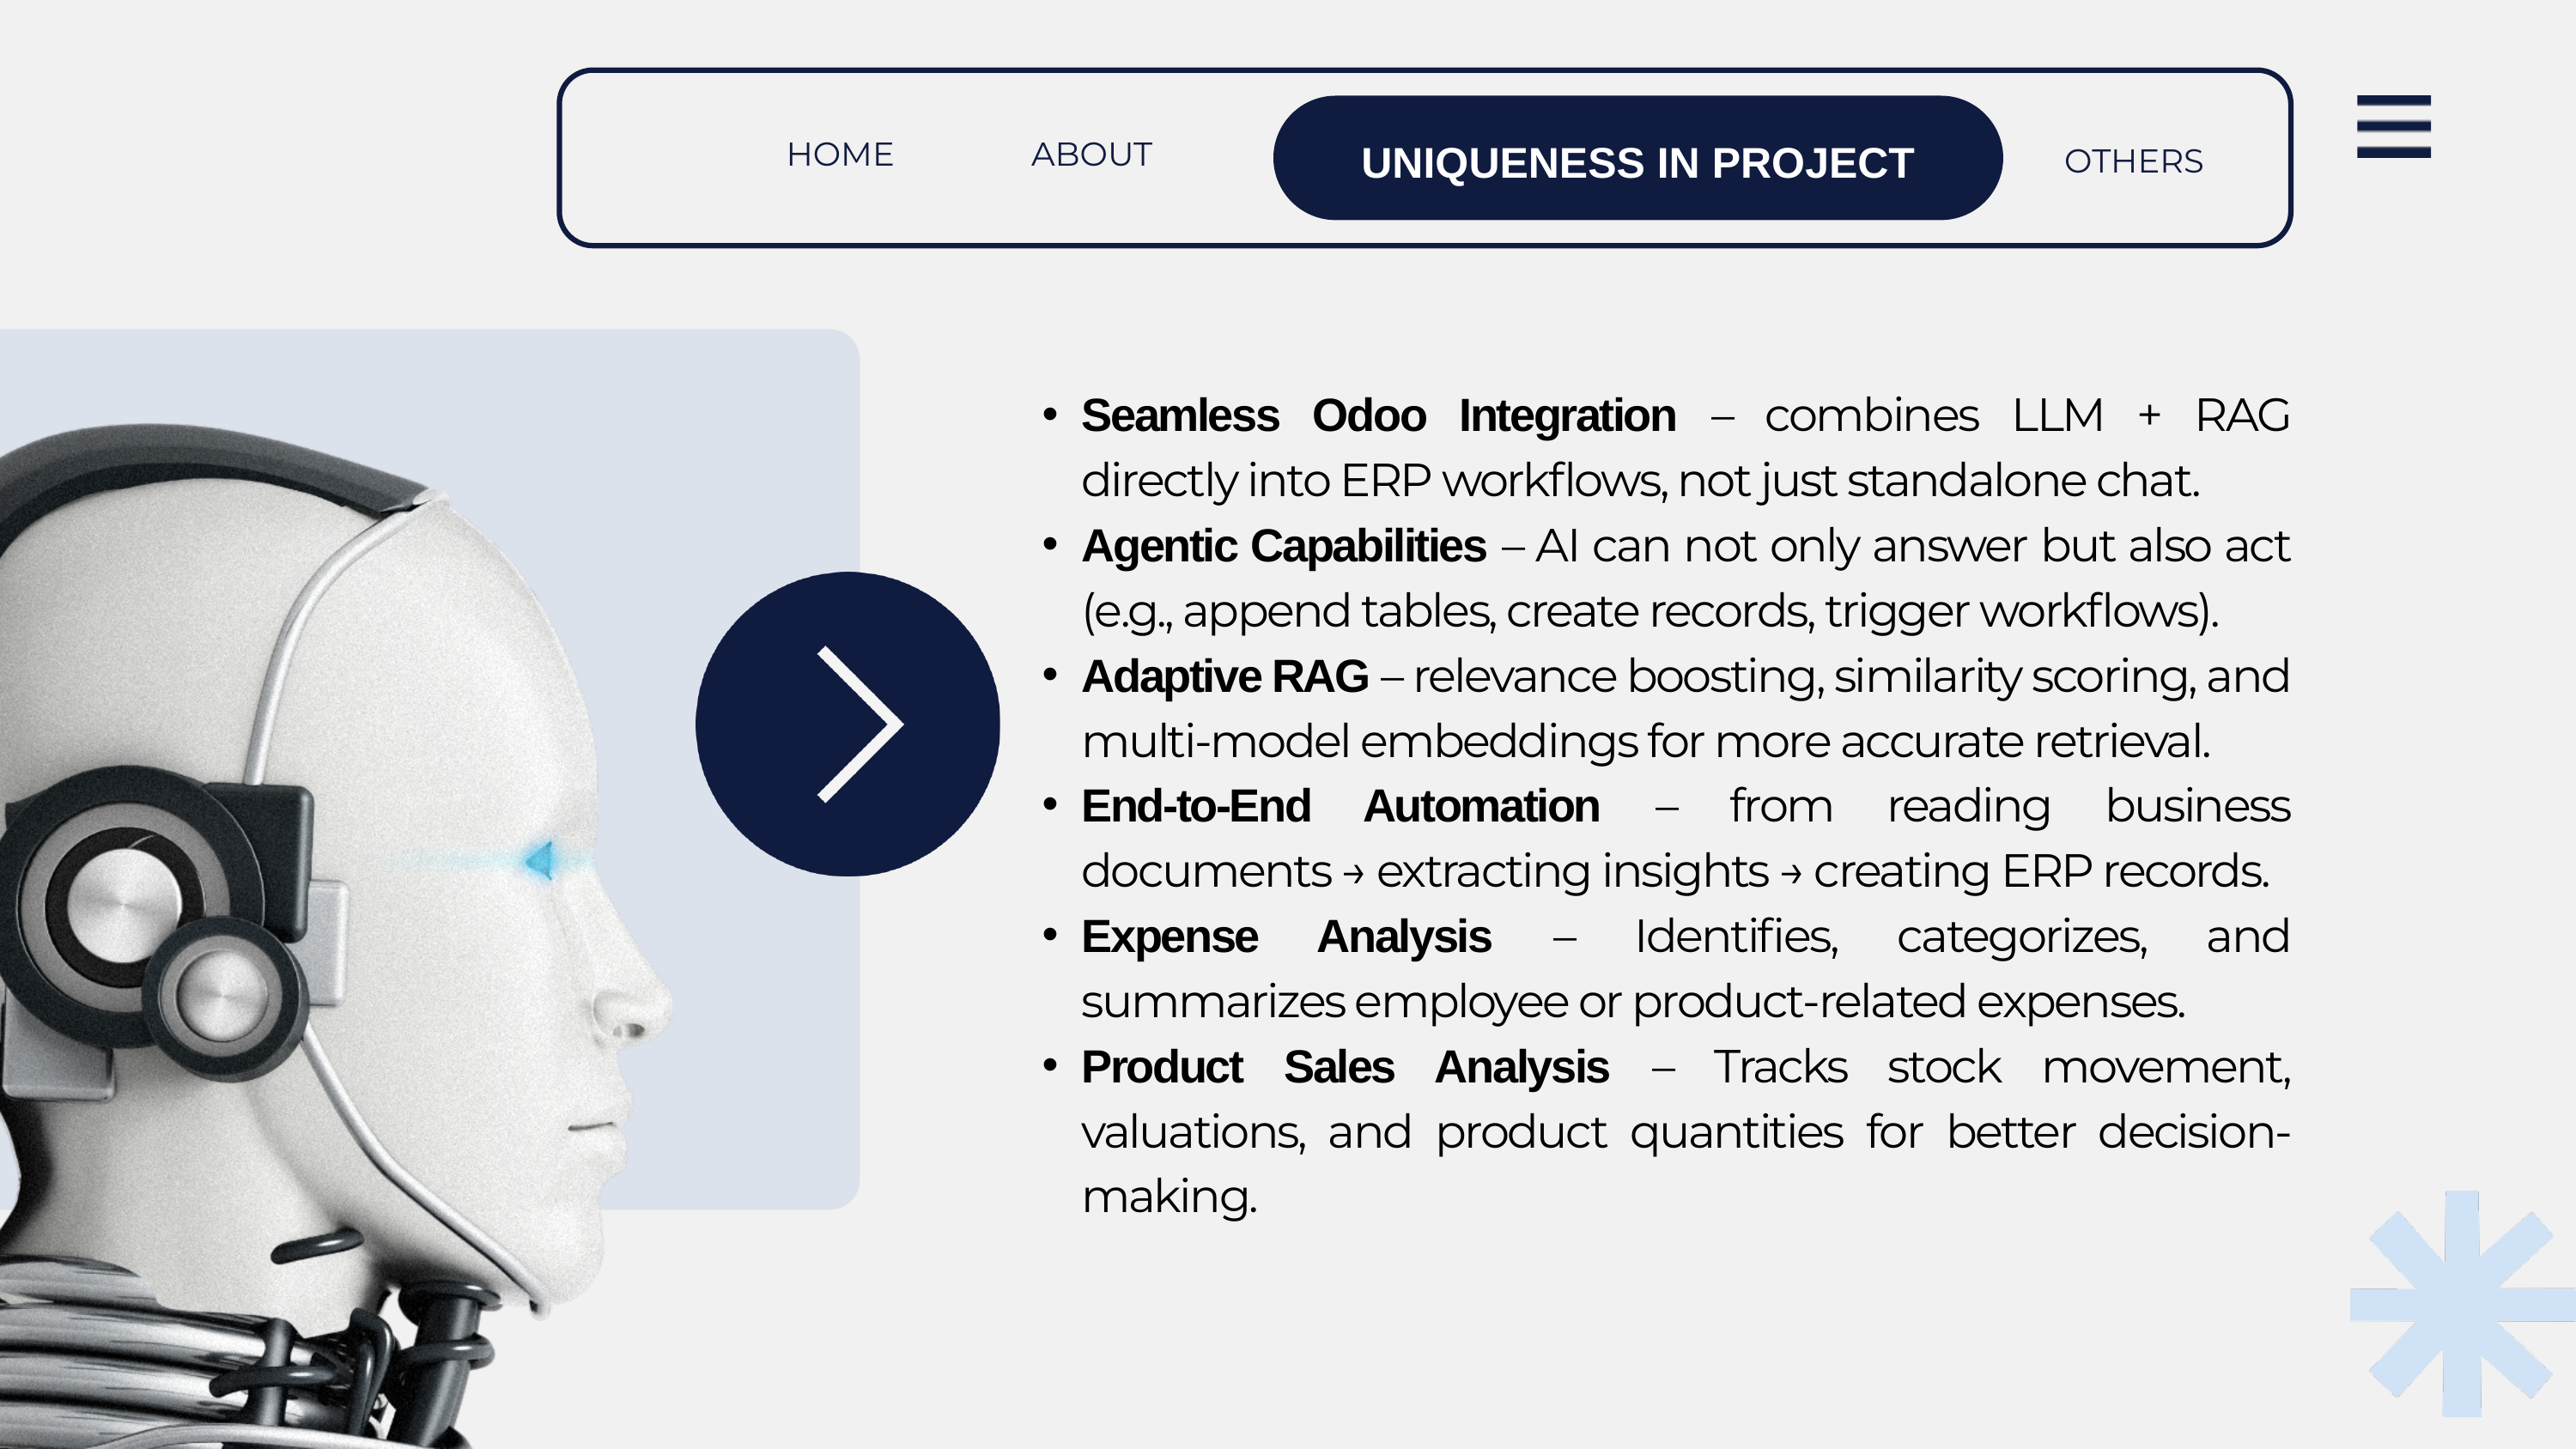

HOME
ABOUT
UNIQUENESS IN PROJECT
OTHERS

Seamless Odoo Integration – combines LLM + RAG directly into ERP workflows, not just standalone chat.
Agentic Capabilities – AI can not only answer but also act (e.g., append tables, create records, trigger workflows).
Adaptive RAG – relevance boosting, similarity scoring, and multi-model embeddings for more accurate retrieval.
End-to-End Automation – from reading business documents → extracting insights → creating ERP records.
Expense Analysis – Identifies, categorizes, and summarizes employee or product-related expenses.
Product Sales Analysis – Tracks stock movement, valuations, and product quantities for better decision-making.